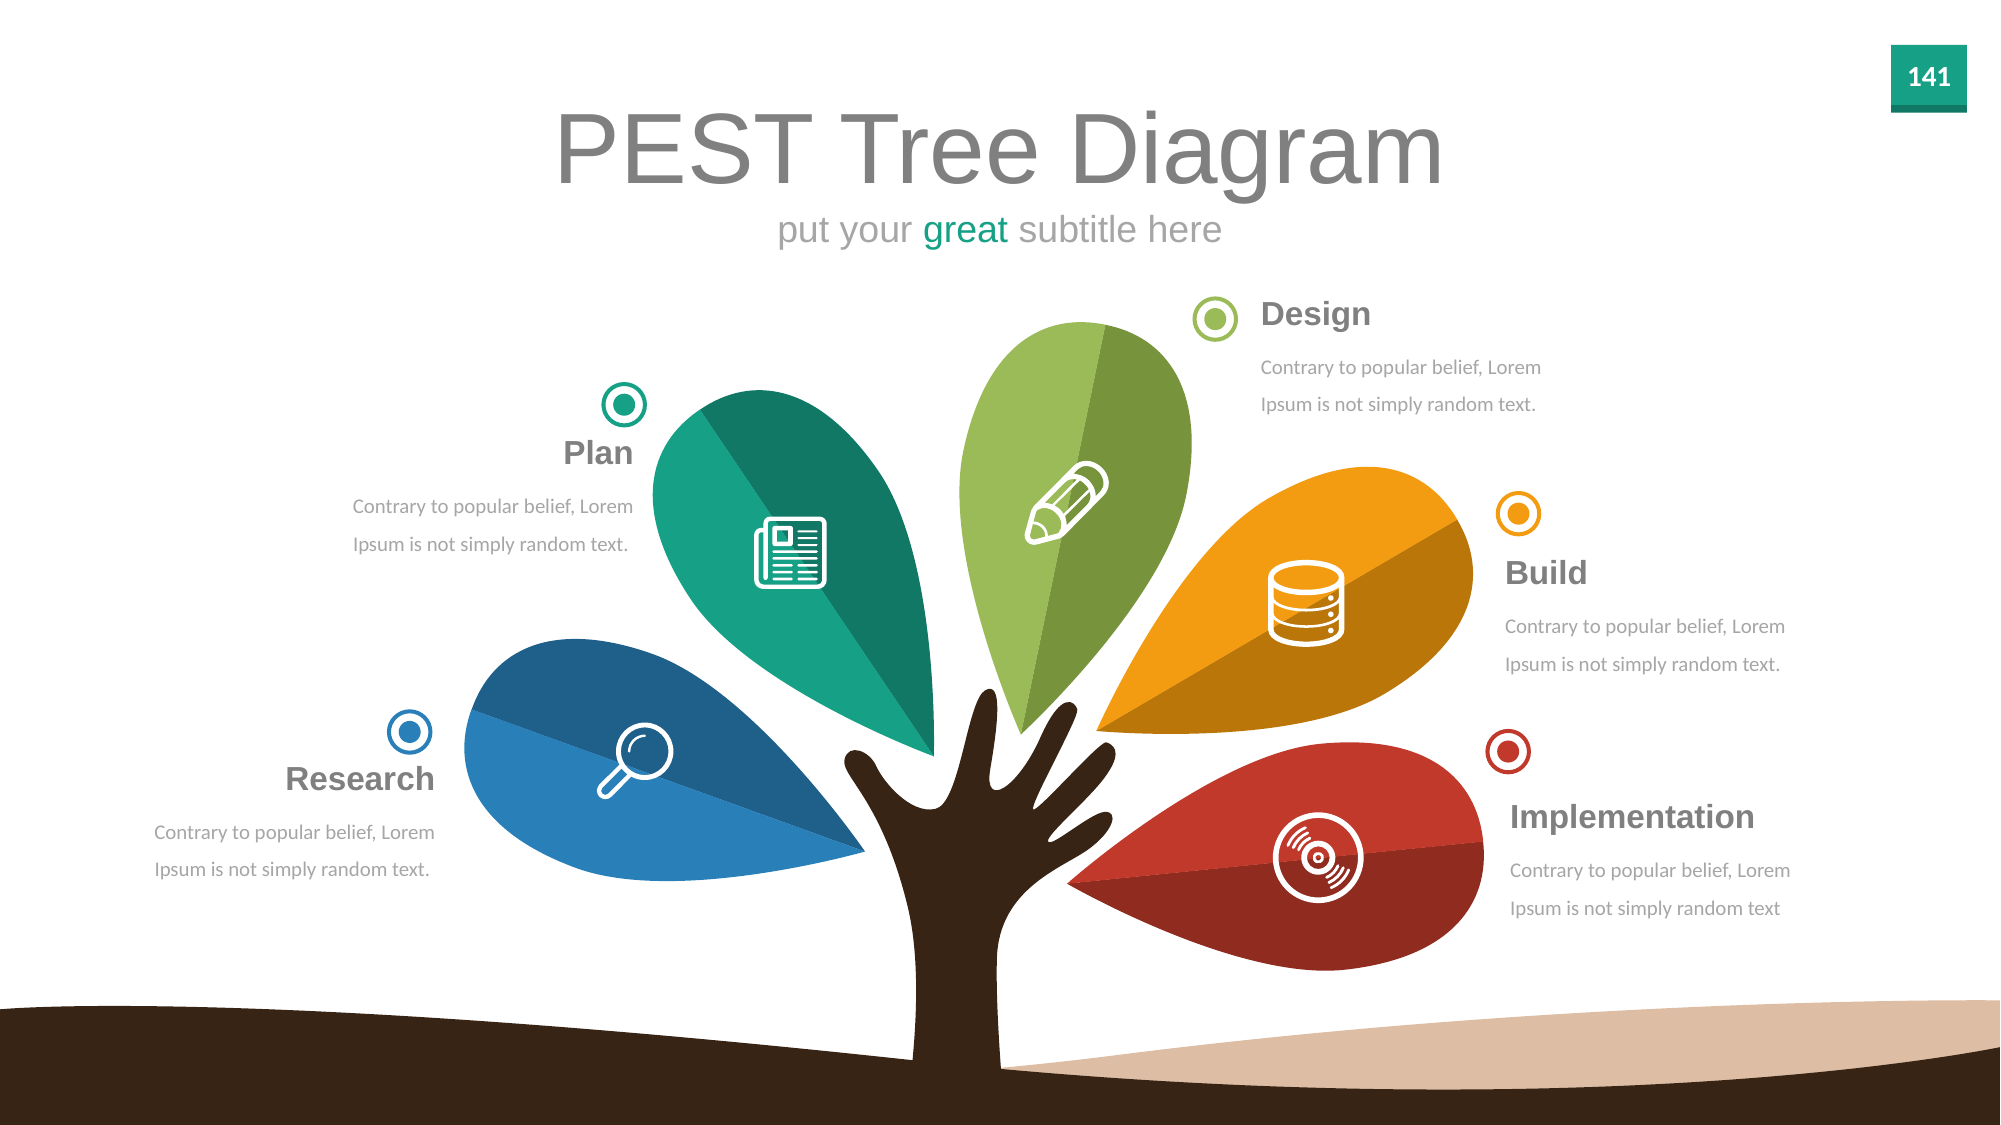

PEST Tree Diagram
put your great subtitle here
Design
Contrary to popular belief, Lorem Ipsum is not simply random text.

Plan
Contrary to popular belief, Lorem Ipsum is not simply random text.

Build
Contrary to popular belief, Lorem Ipsum is not simply random text.

Research
Contrary to popular belief, Lorem Ipsum is not simply random text.
Implementation
Contrary to popular belief, Lorem Ipsum is not simply random text